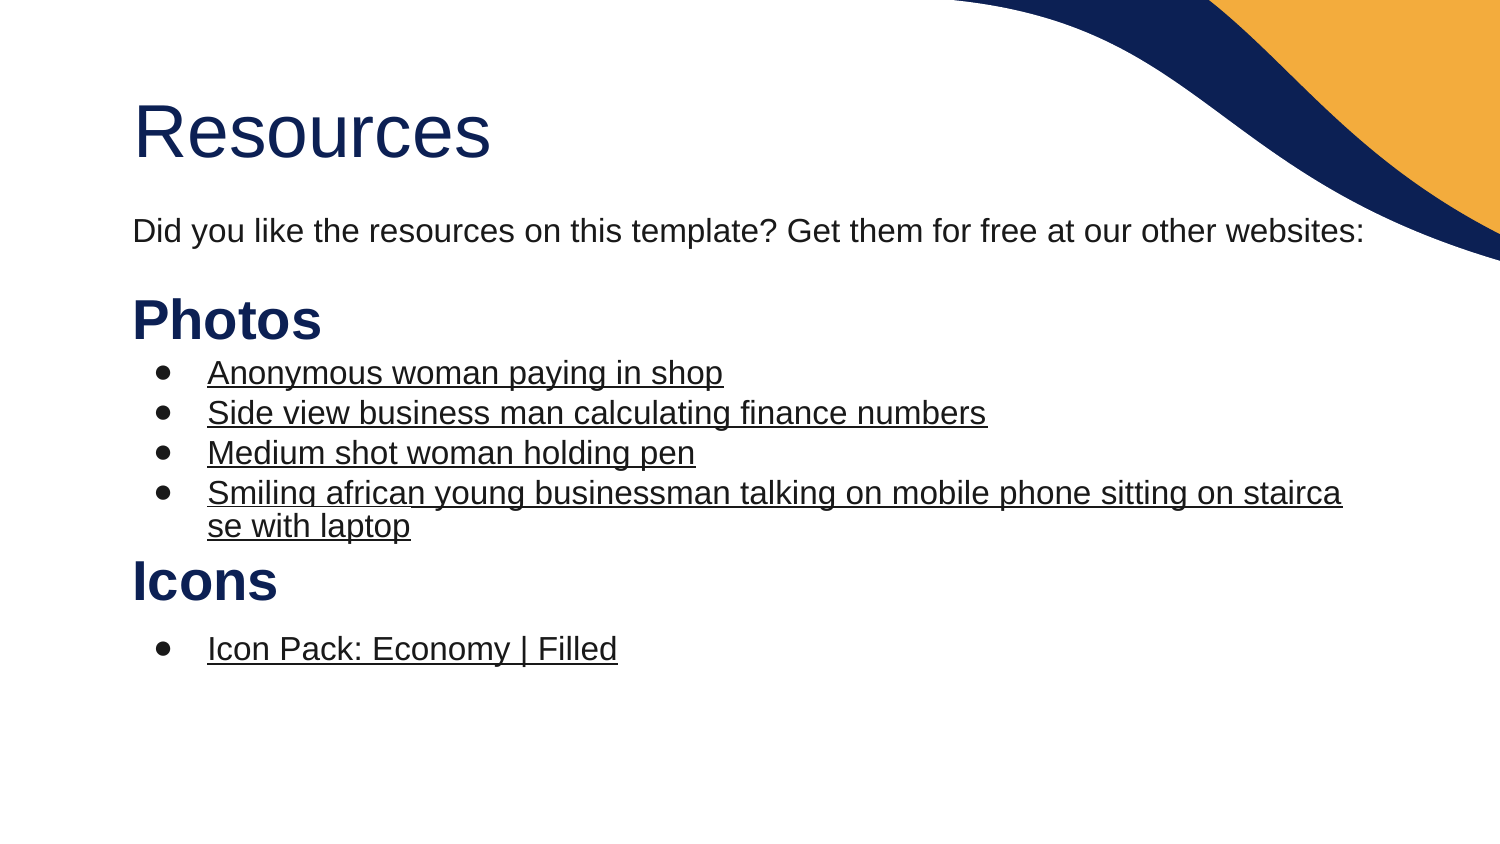

# Resources
Did you like the resources on this template? Get them for free at our other websites:

Photos
Anonymous woman paying in shop
Side view business man calculating finance numbers
Medium shot woman holding pen
Smiling african young businessman talking on mobile phone sitting on staircase with laptop
Icons
Icon Pack: Economy | Filled